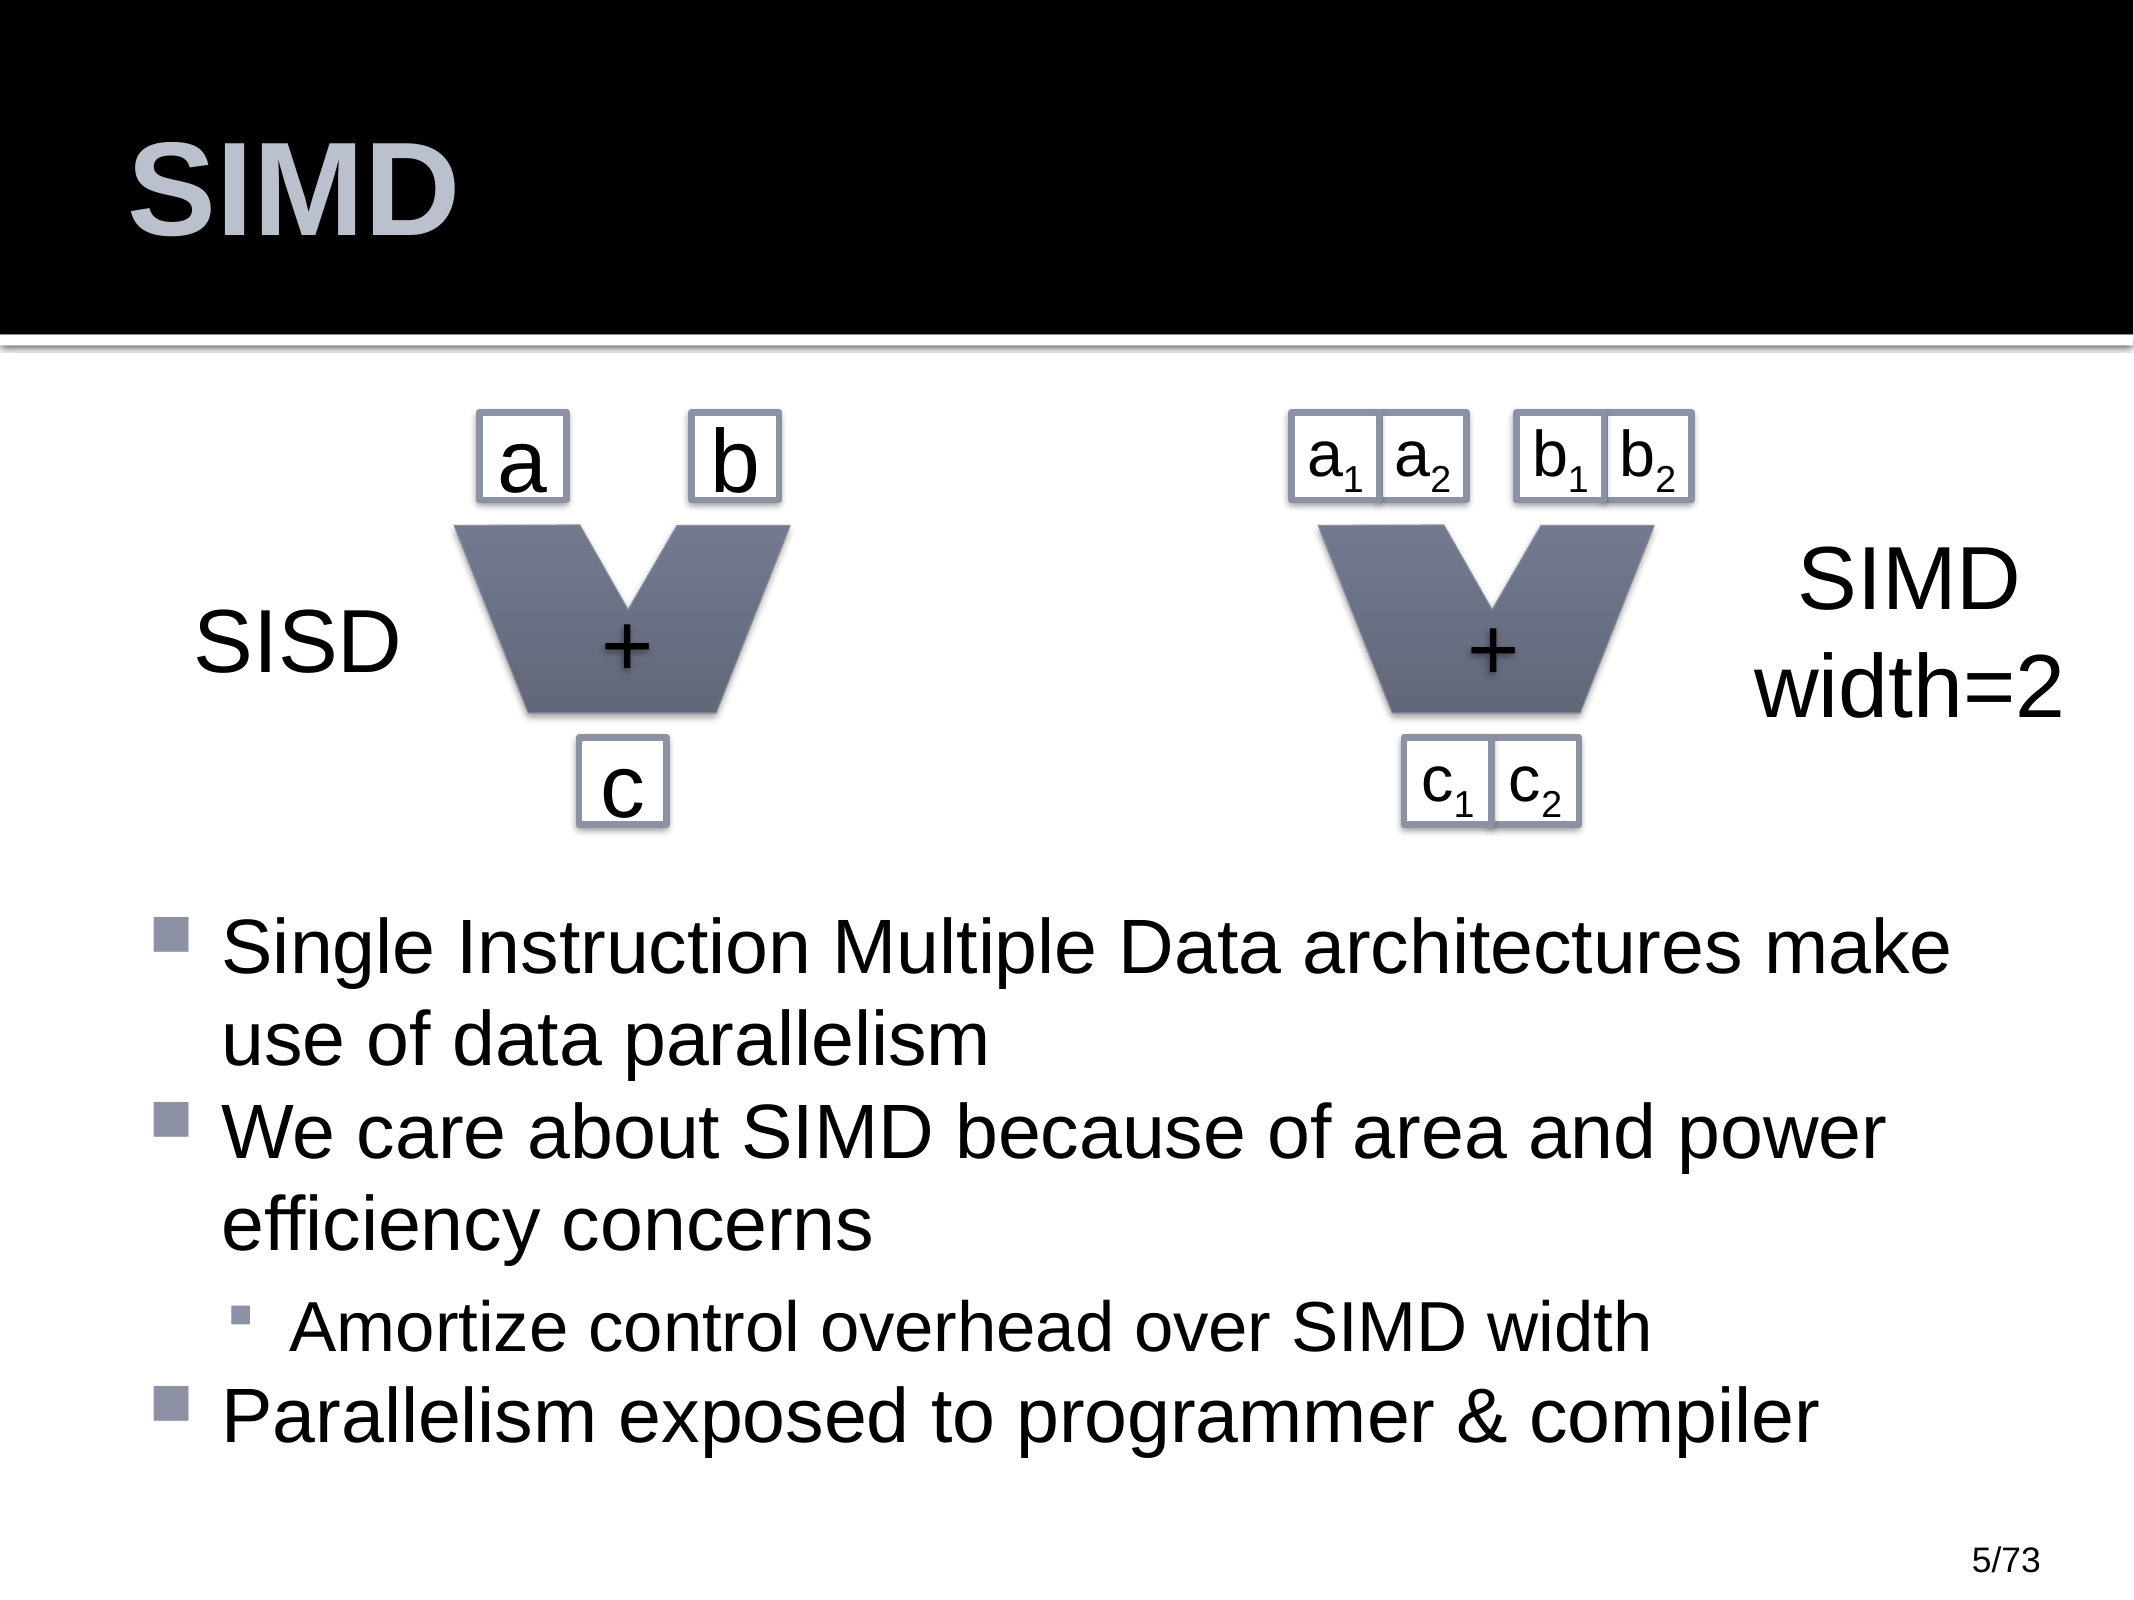

# SIMD
a
b
a1
a2
b1
b2
SIMD
width=2

SISD
+
+
c
c1
c2
Single Instruction Multiple Data architectures make use of data parallelism
We care about SIMD because of area and power efficiency concerns
Amortize control overhead over SIMD width
Parallelism exposed to programmer & compiler